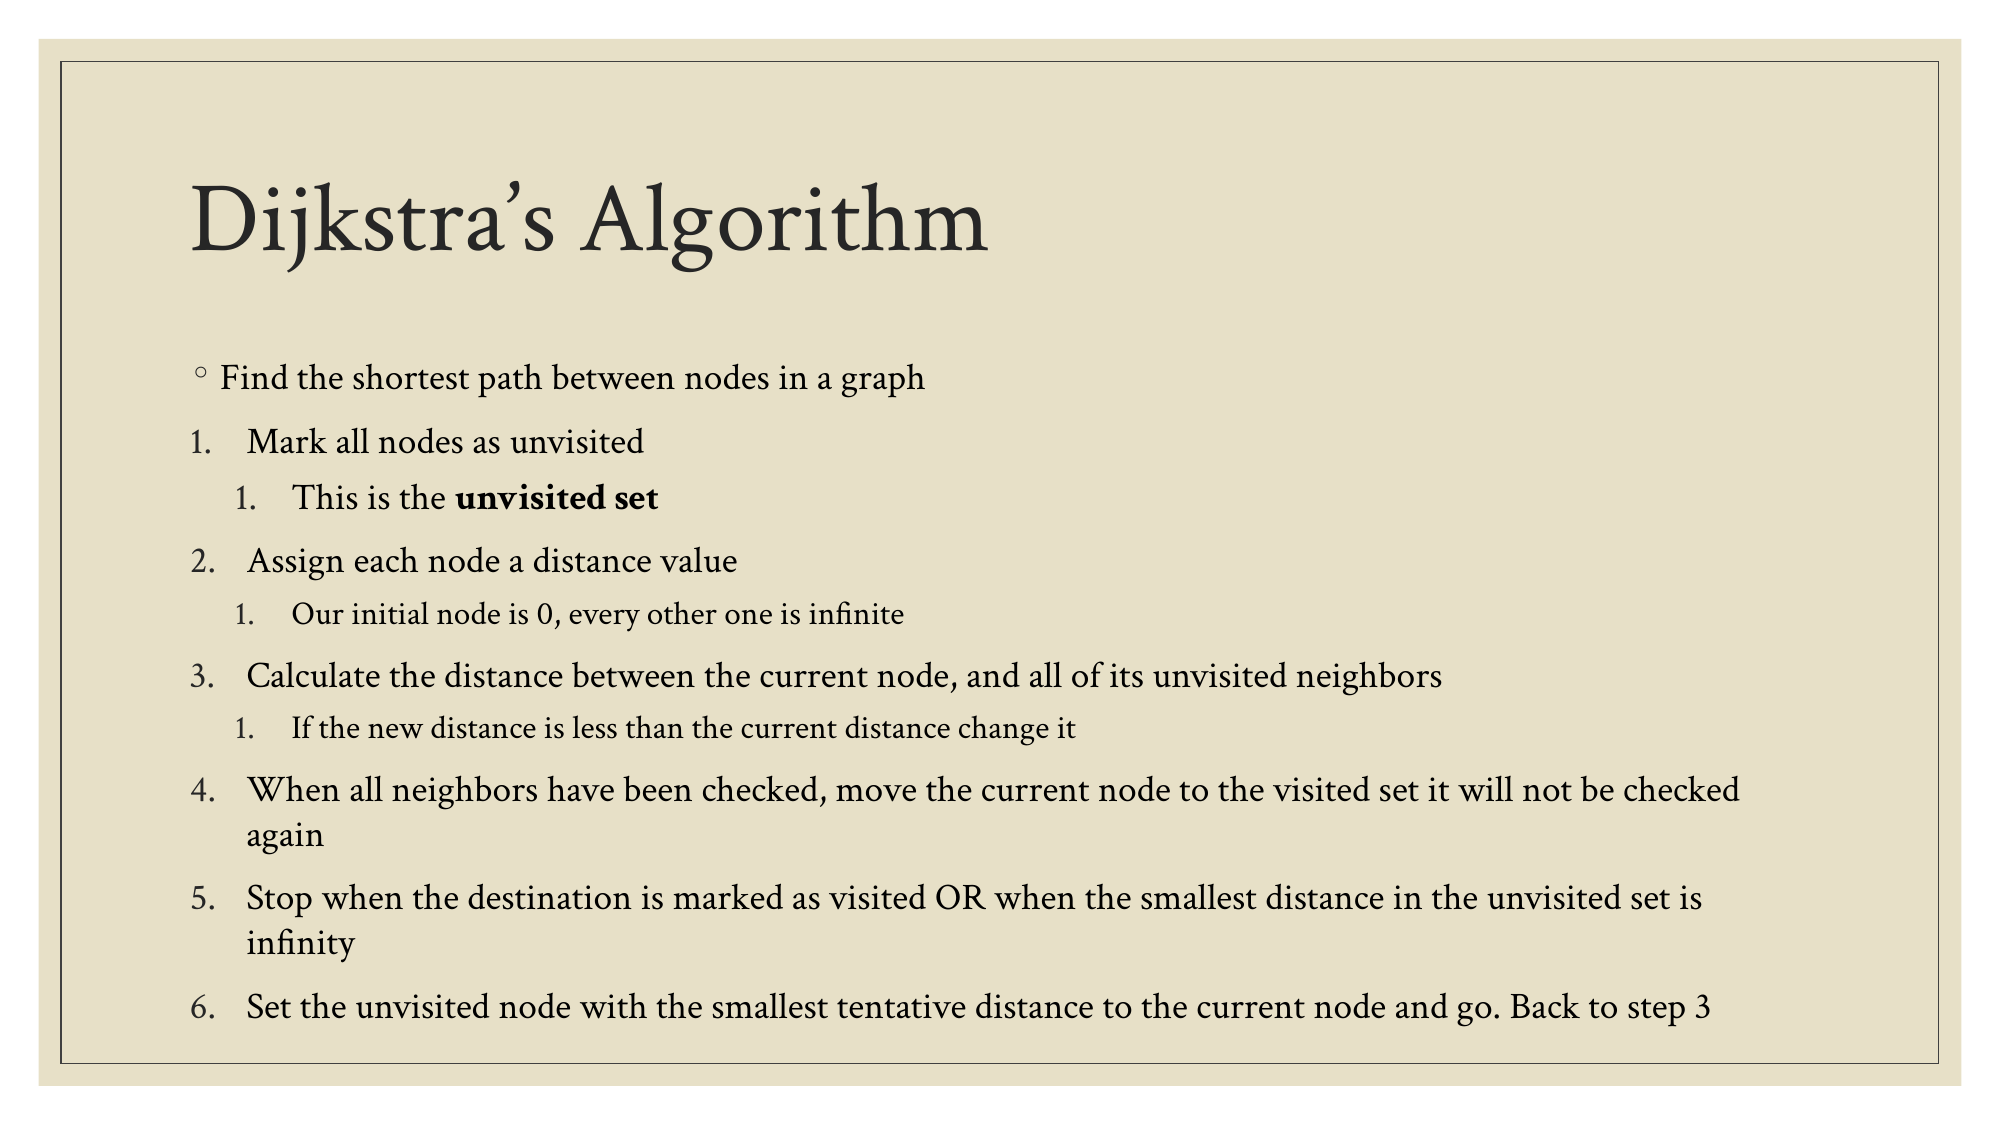

# Dijkstra’s Algorithm
Find the shortest path between nodes in a graph
Mark all nodes as unvisited
This is the unvisited set
Assign each node a distance value
Our initial node is 0, every other one is infinite
Calculate the distance between the current node, and all of its unvisited neighbors
If the new distance is less than the current distance change it
When all neighbors have been checked, move the current node to the visited set it will not be checked again
Stop when the destination is marked as visited OR when the smallest distance in the unvisited set is infinity
Set the unvisited node with the smallest tentative distance to the current node and go. Back to step 3